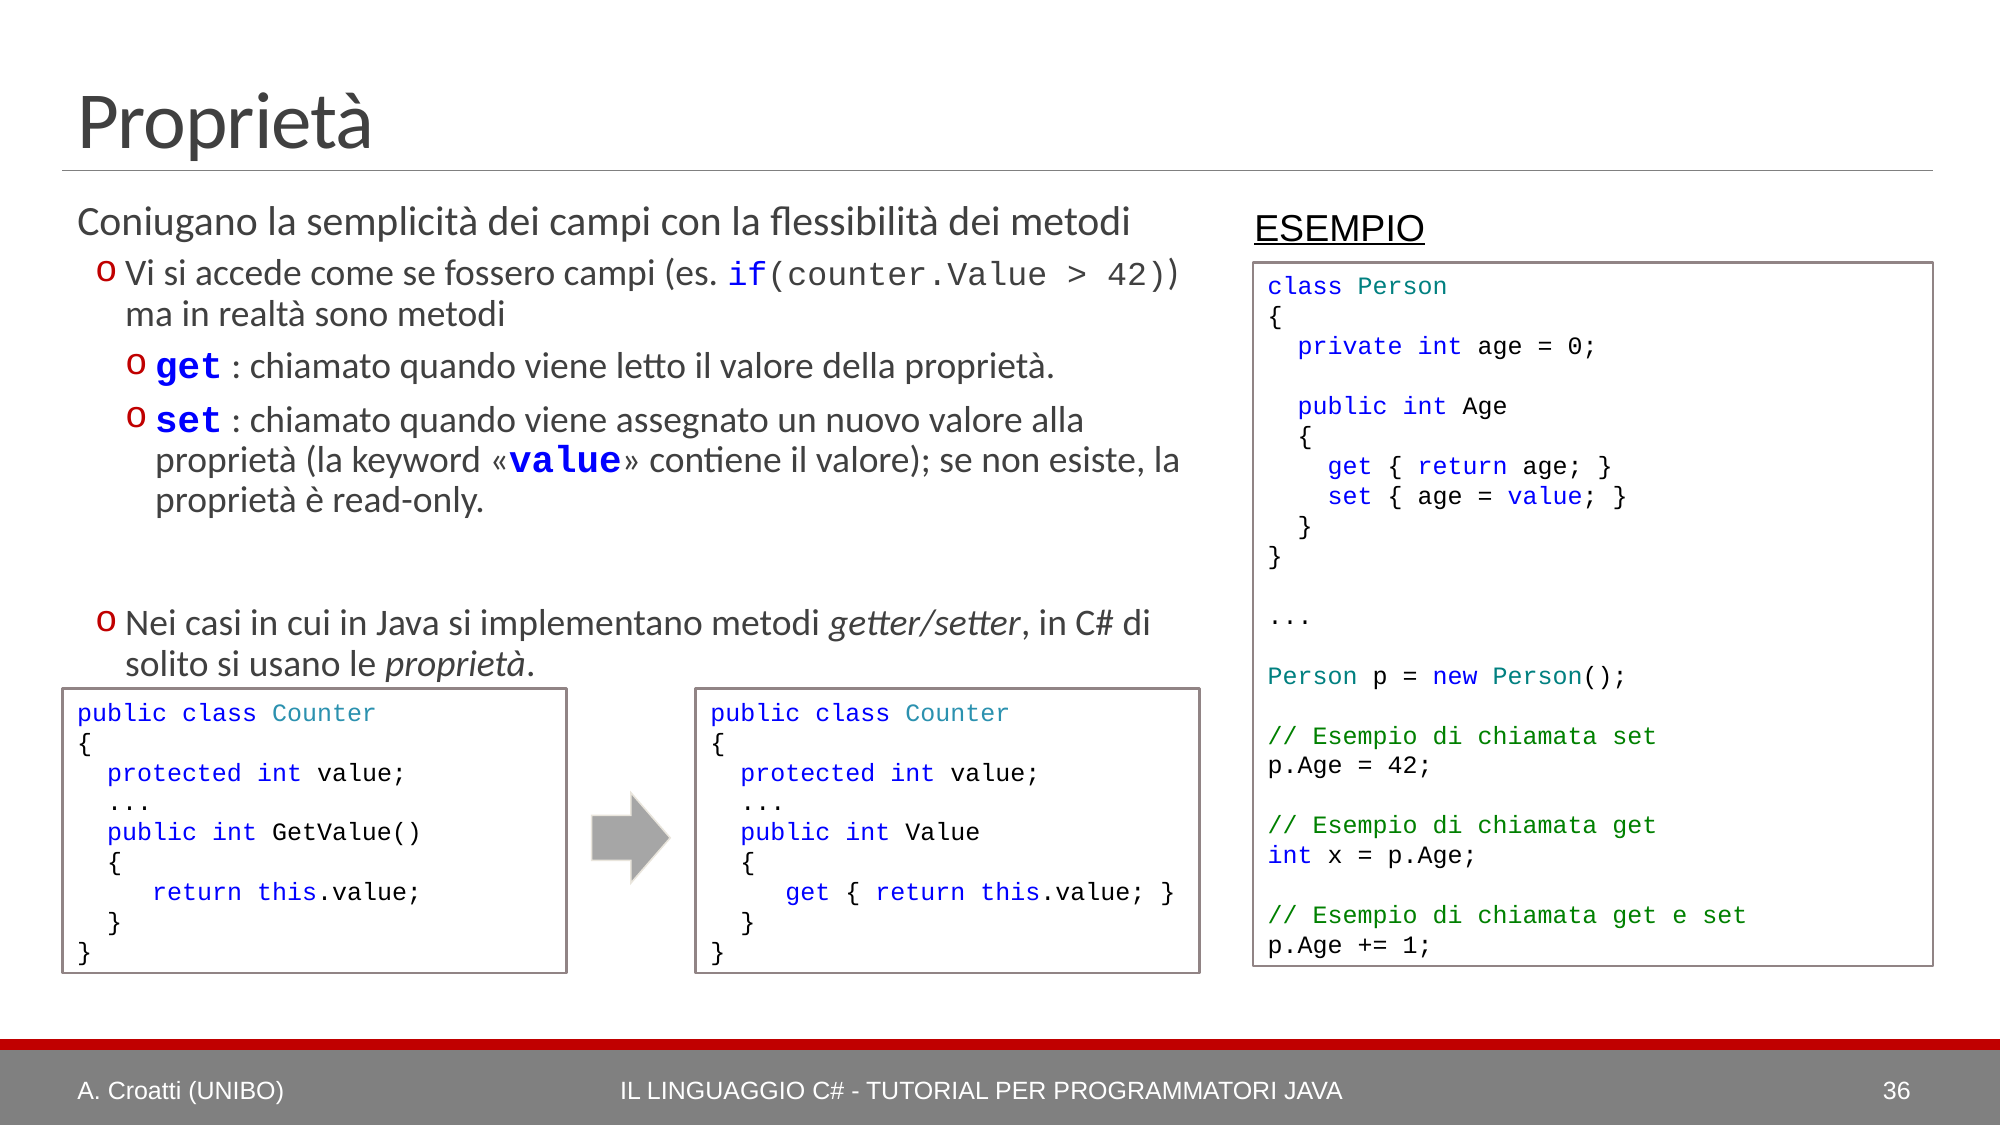

# Proprietà
Coniugano la semplicità dei campi con la flessibilità dei metodi
Vi si accede come se fossero campi (es. if(counter.Value > 42)) ma in realtà sono metodi
get : chiamato quando viene letto il valore della proprietà.
set : chiamato quando viene assegnato un nuovo valore alla proprietà (la keyword «value» contiene il valore); se non esiste, la proprietà è read-only.

Nei casi in cui in Java si implementano metodi getter/setter, in C# di solito si usano le proprietà.
ESEMPIO
class Person
{
  private int age = 0;

  public int Age
  {
    get { return age; }
    set { age = value; }
  }
}

...

Person p = new Person();

// Esempio di chiamata set
p.Age = 42;

// Esempio di chiamata get
int x = p.Age;

// Esempio di chiamata get e set
p.Age += 1;
public class Counter
{
  protected int value;
  ...
  public int Value
  {
     get { return this.value; }
  }
}
public class Counter
{
  protected int value;
  ...
  public int GetValue()
  {
     return this.value;
  }
}

A. Croatti (UNIBO)
Il Linguaggio C# - Tutorial per Programmatori Java
36